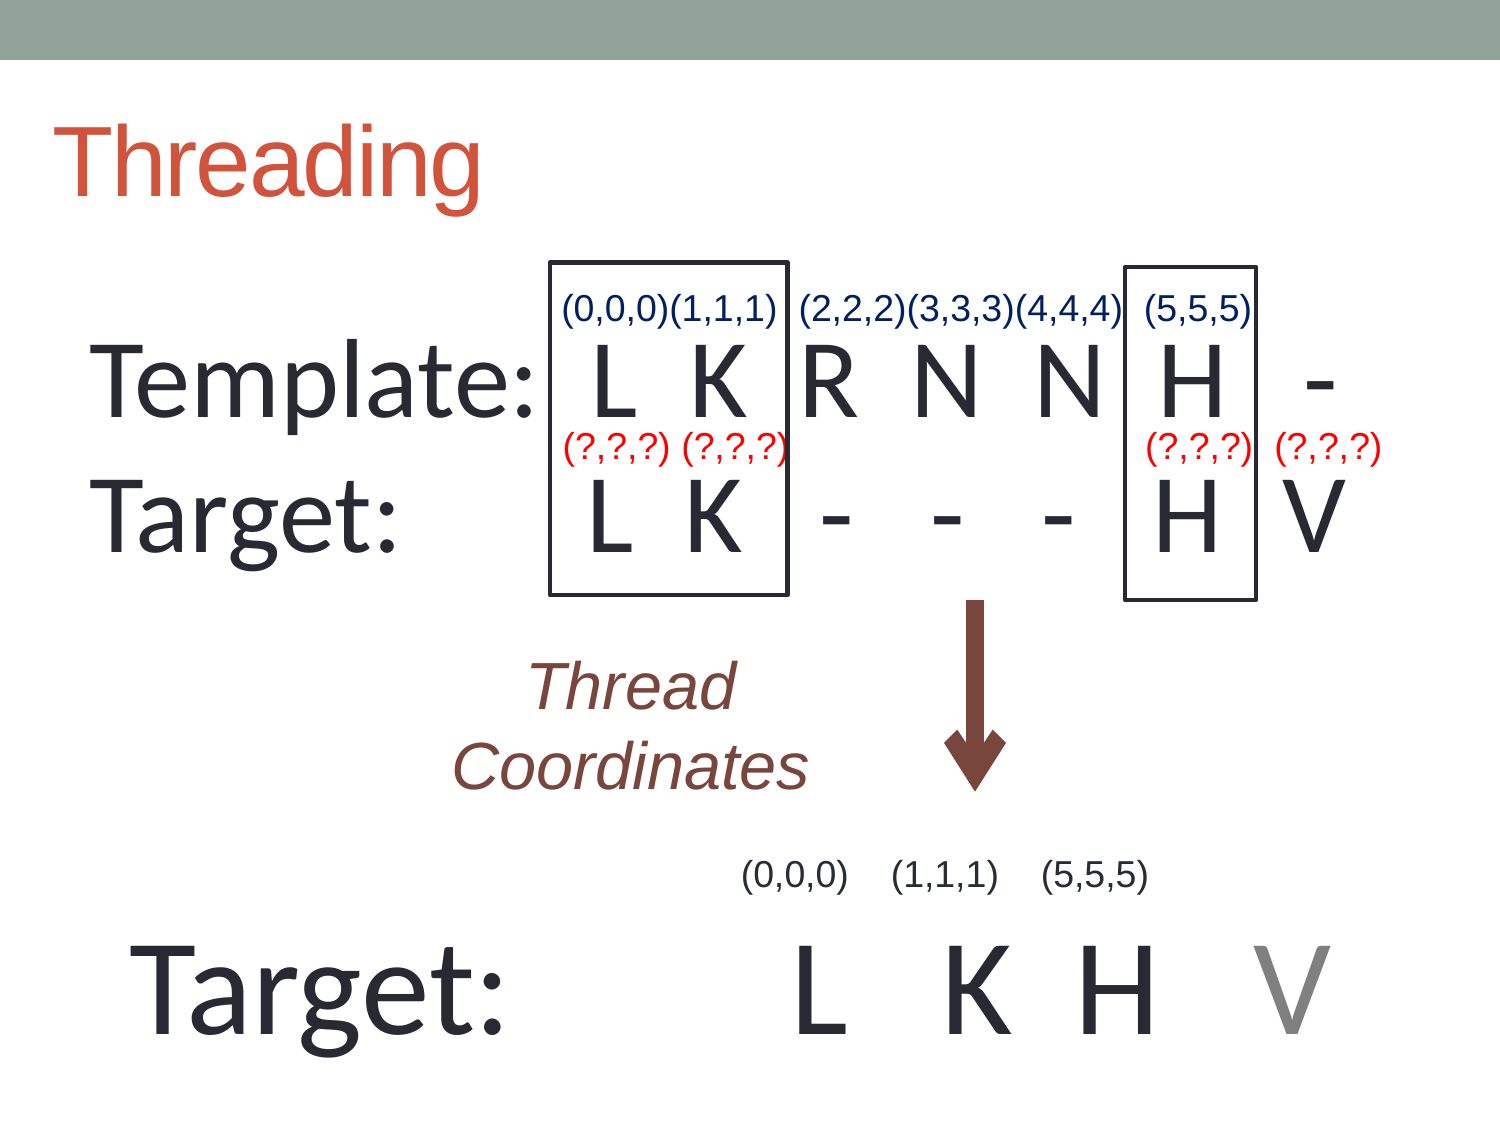

# Threading

Template:  L  K  R  N  N  H   -
Target:        L  K   -   -   -   H   V
(0,0,0)(1,1,1)  (2,2,2)(3,3,3)(4,4,4)  (5,5,5)
(?,?,?) (?,?,?)                                  (?,?,?)  (?,?,?)

Thread Coordinates

Target:         L   K  H   V
(0,0,0)    (1,1,1)    (5,5,5)